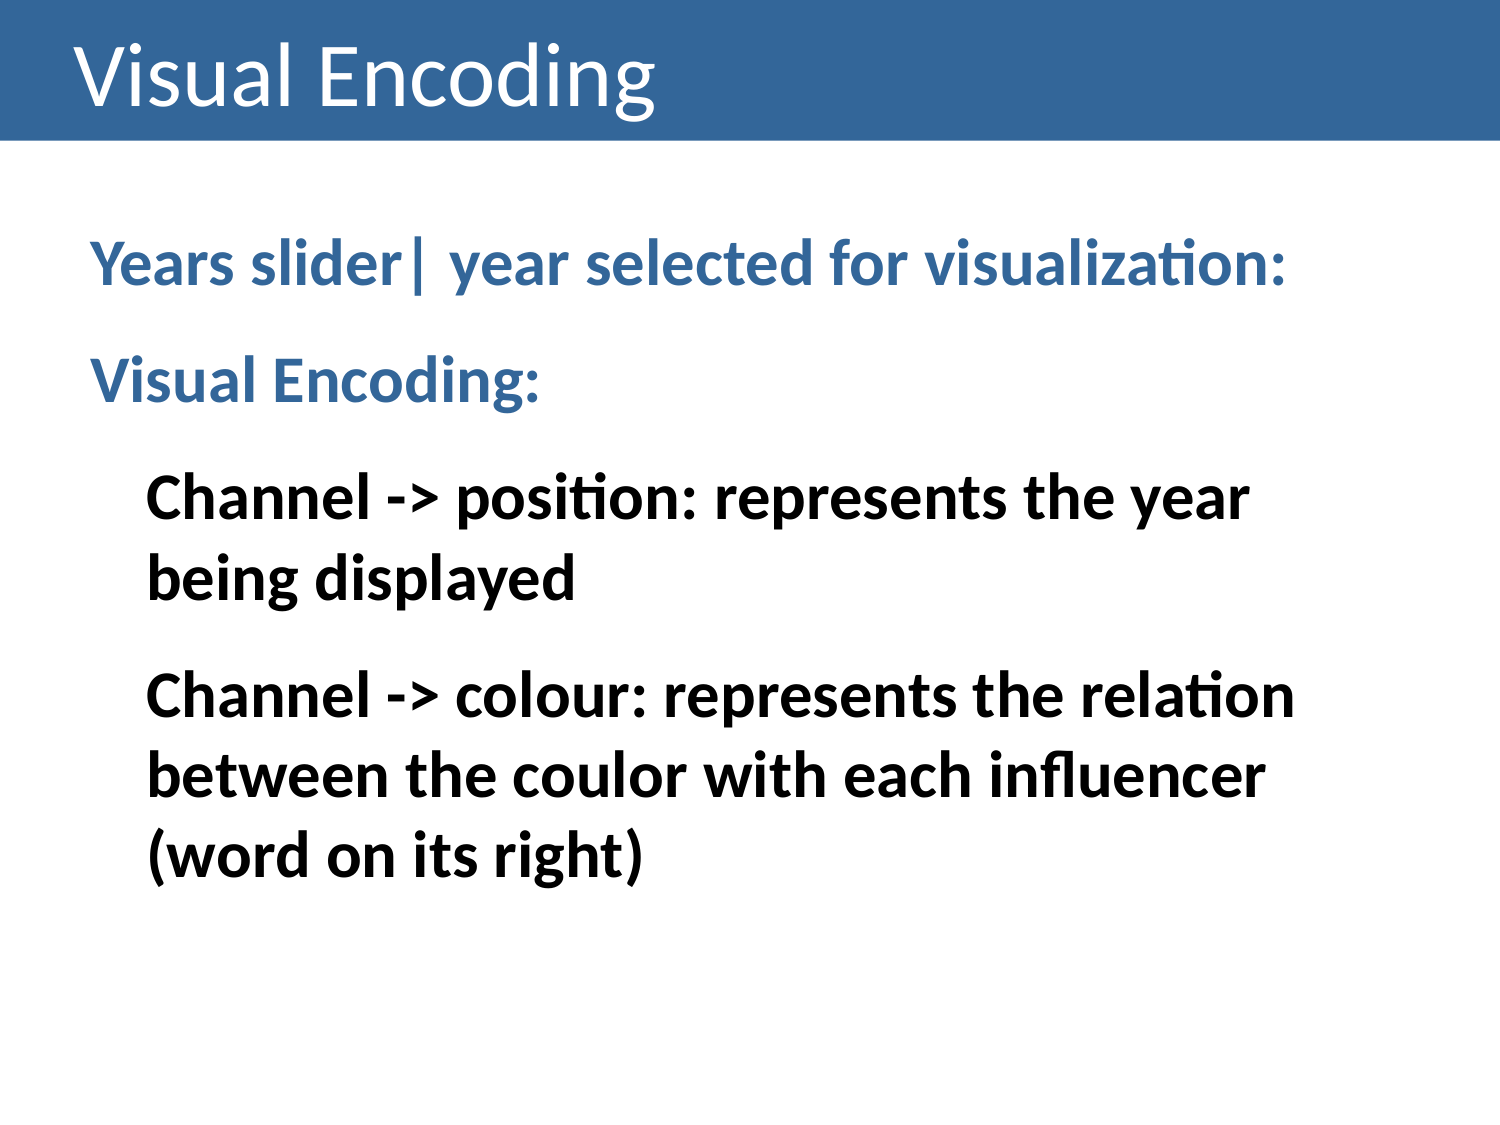

# Visual Encoding
Years slider| year selected for visualization:
Visual Encoding:
	Channel -> position: represents the year being displayed
	Channel -> colour: represents the relation between the coulor with each influencer (word on its right)